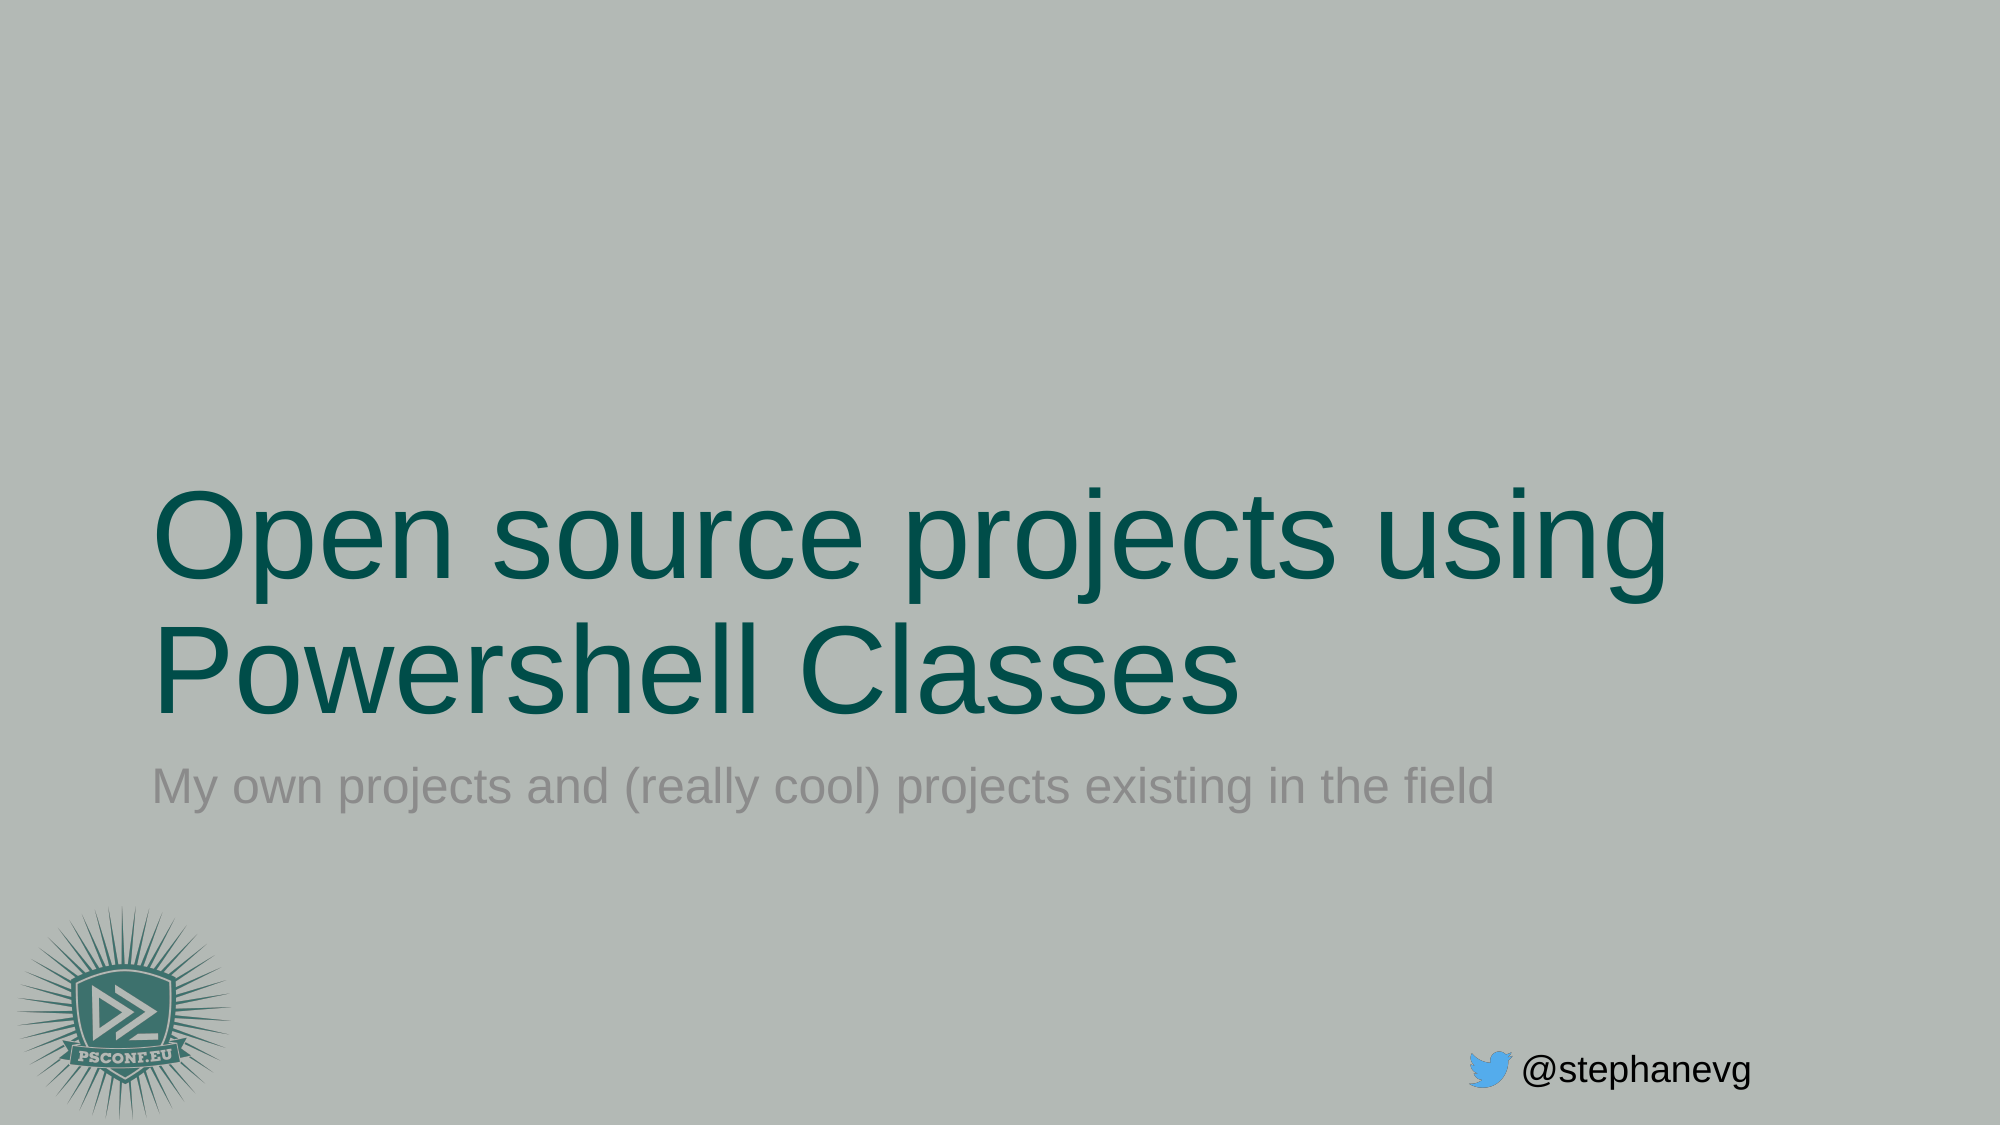

# Open source projects using Powershell Classes
My own projects and (really cool) projects existing in the field
@stephanevg